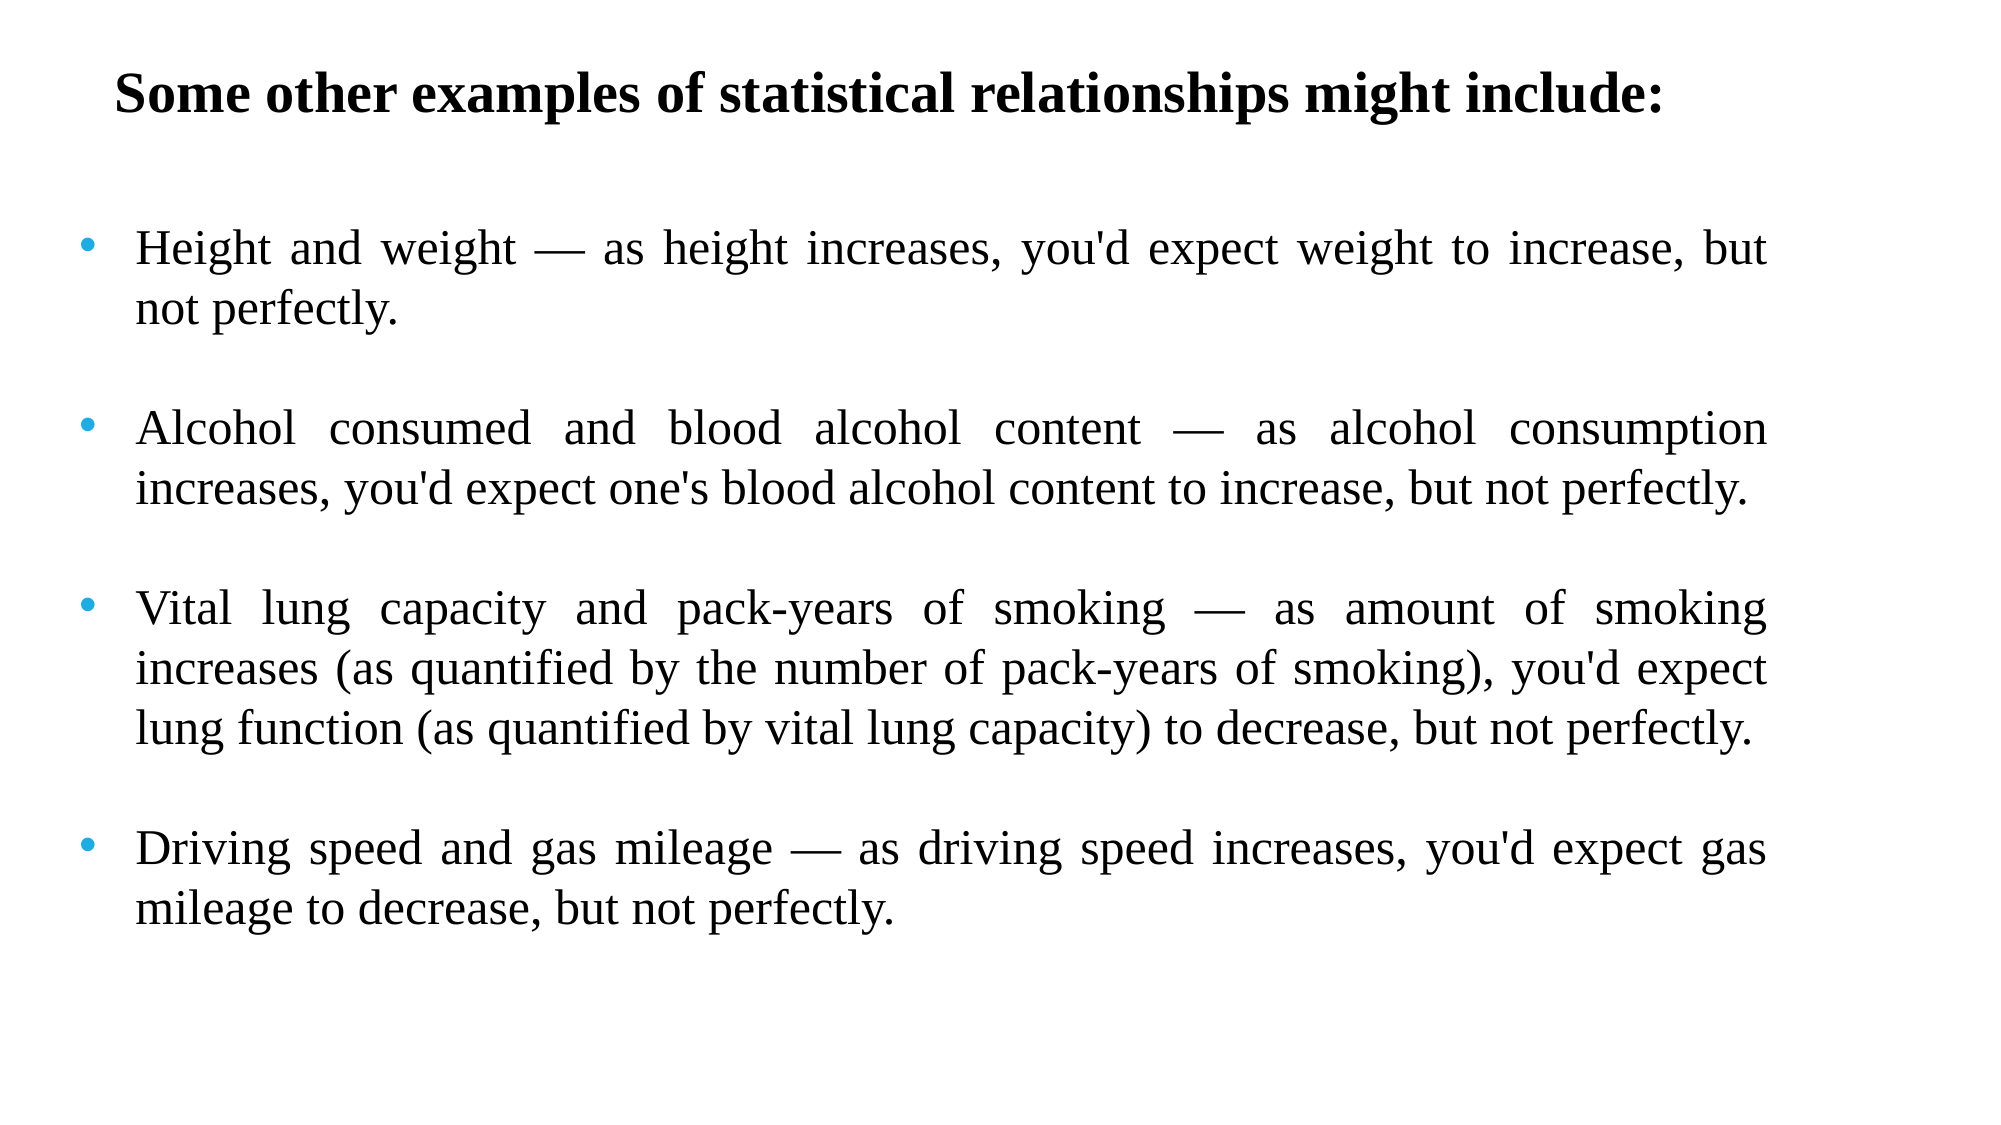

# Some other examples of statistical relationships might include:
Height and weight — as height increases, you'd expect weight to increase, but not perfectly.

Alcohol consumed and blood alcohol content — as alcohol consumption increases, you'd expect one's blood alcohol content to increase, but not perfectly.

Vital lung capacity and pack-years of smoking — as amount of smoking increases (as quantified by the number of pack-years of smoking), you'd expect lung function (as quantified by vital lung capacity) to decrease, but not perfectly.

Driving speed and gas mileage — as driving speed increases, you'd expect gas mileage to decrease, but not perfectly.